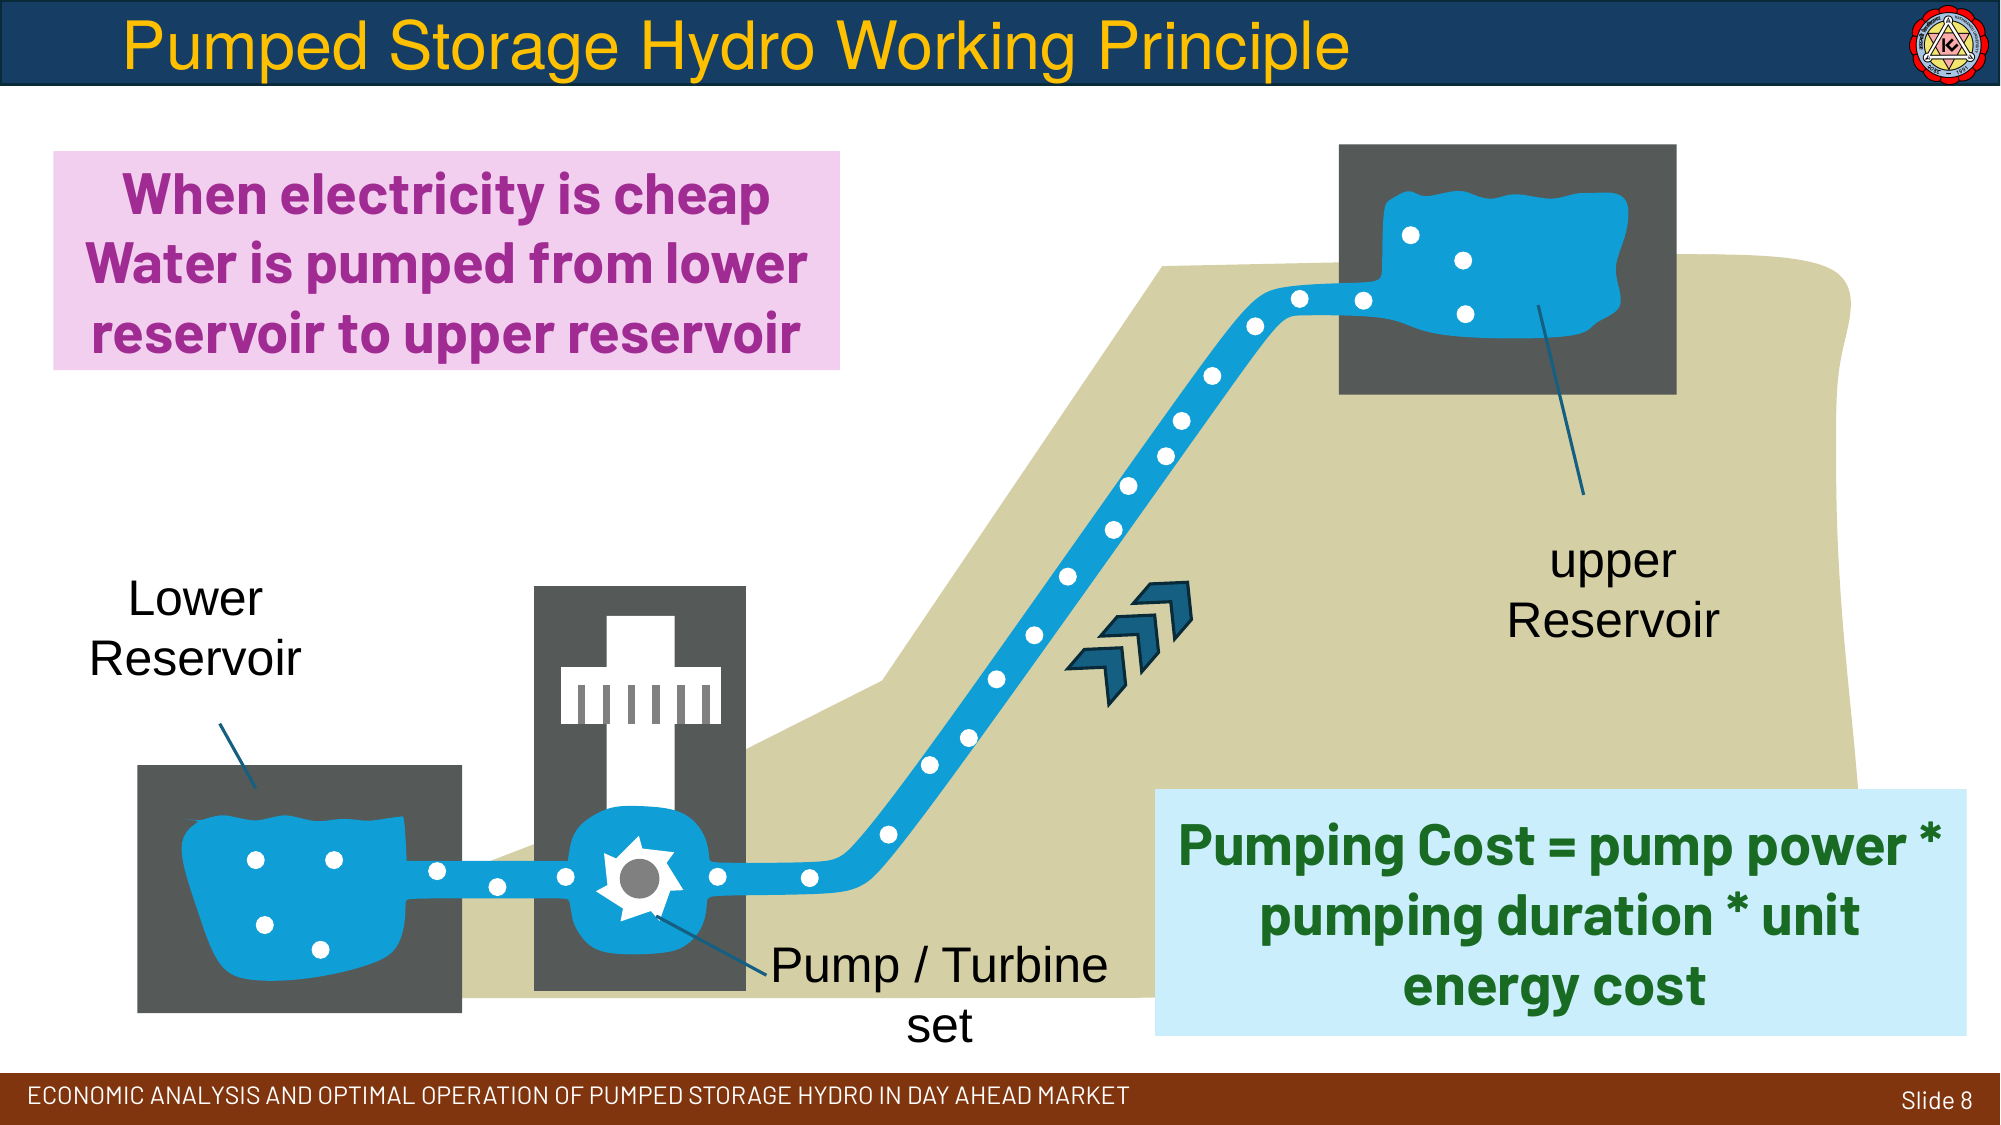

# Pumped Storage Hydro Working Principle

When electricity is cheap
Water is pumped from lower reservoir to upper reservoir

upper Reservoir

Lower Reservoir

Pumping Cost = pump power * pumping duration * unit energy cost

Pump / Turbine set

ECONOMIC ANALYSIS AND OPTIMAL OPERATION OF PUMPED STORAGE HYDRO IN DAY AHEAD MARKET
Slide 8